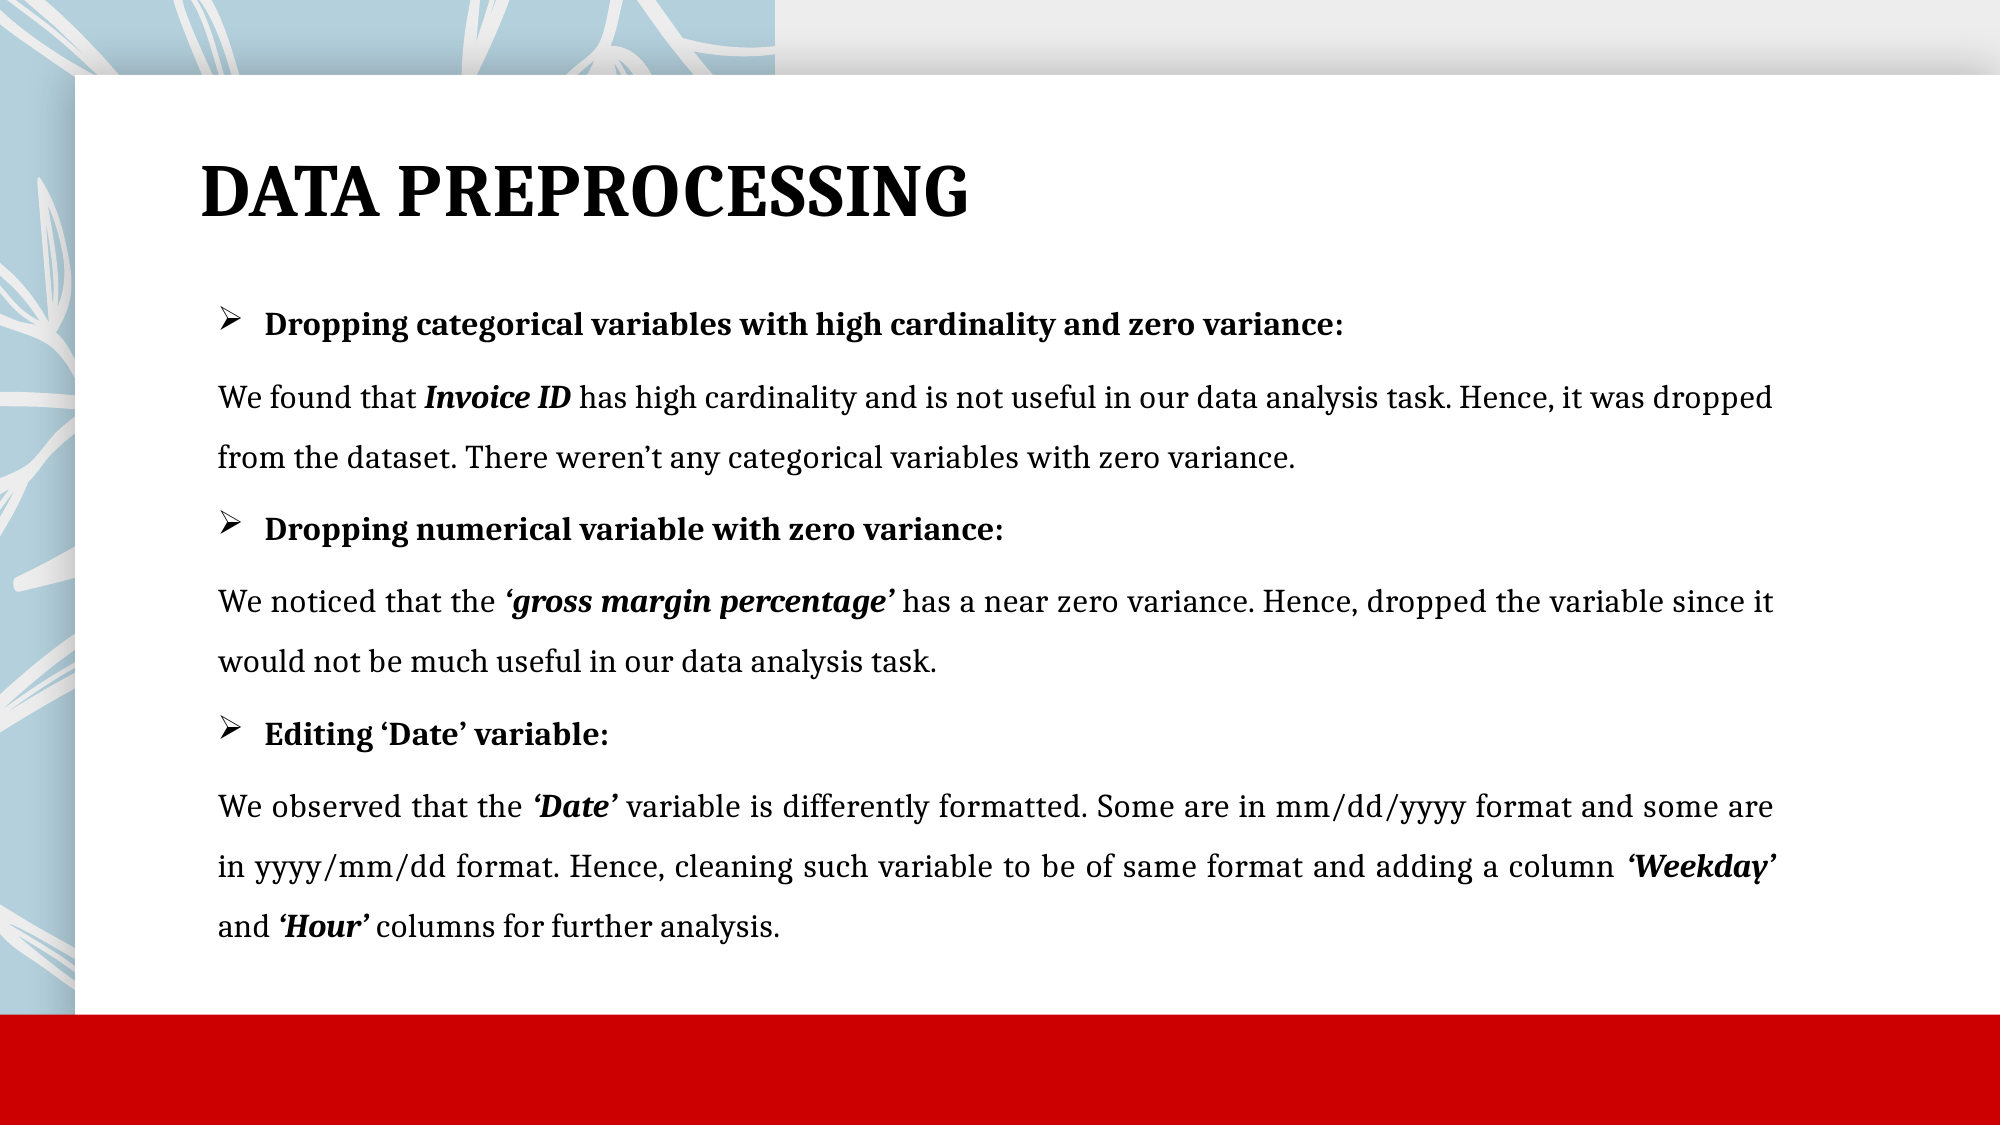

DATA PREPROCESSING
Dropping categorical variables with high cardinality and zero variance:
We found that Invoice ID has high cardinality and is not useful in our data analysis task. Hence, it was dropped from the dataset. There weren’t any categorical variables with zero variance.
Dropping numerical variable with zero variance:
We noticed that the ‘gross margin percentage’ has a near zero variance. Hence, dropped the variable since it would not be much useful in our data analysis task.
Editing ‘Date’ variable:
We observed that the ‘Date’ variable is differently formatted. Some are in mm/dd/yyyy format and some are in yyyy/mm/dd format. Hence, cleaning such variable to be of same format and adding a column ‘Weekday’ and ‘Hour’ columns for further analysis.